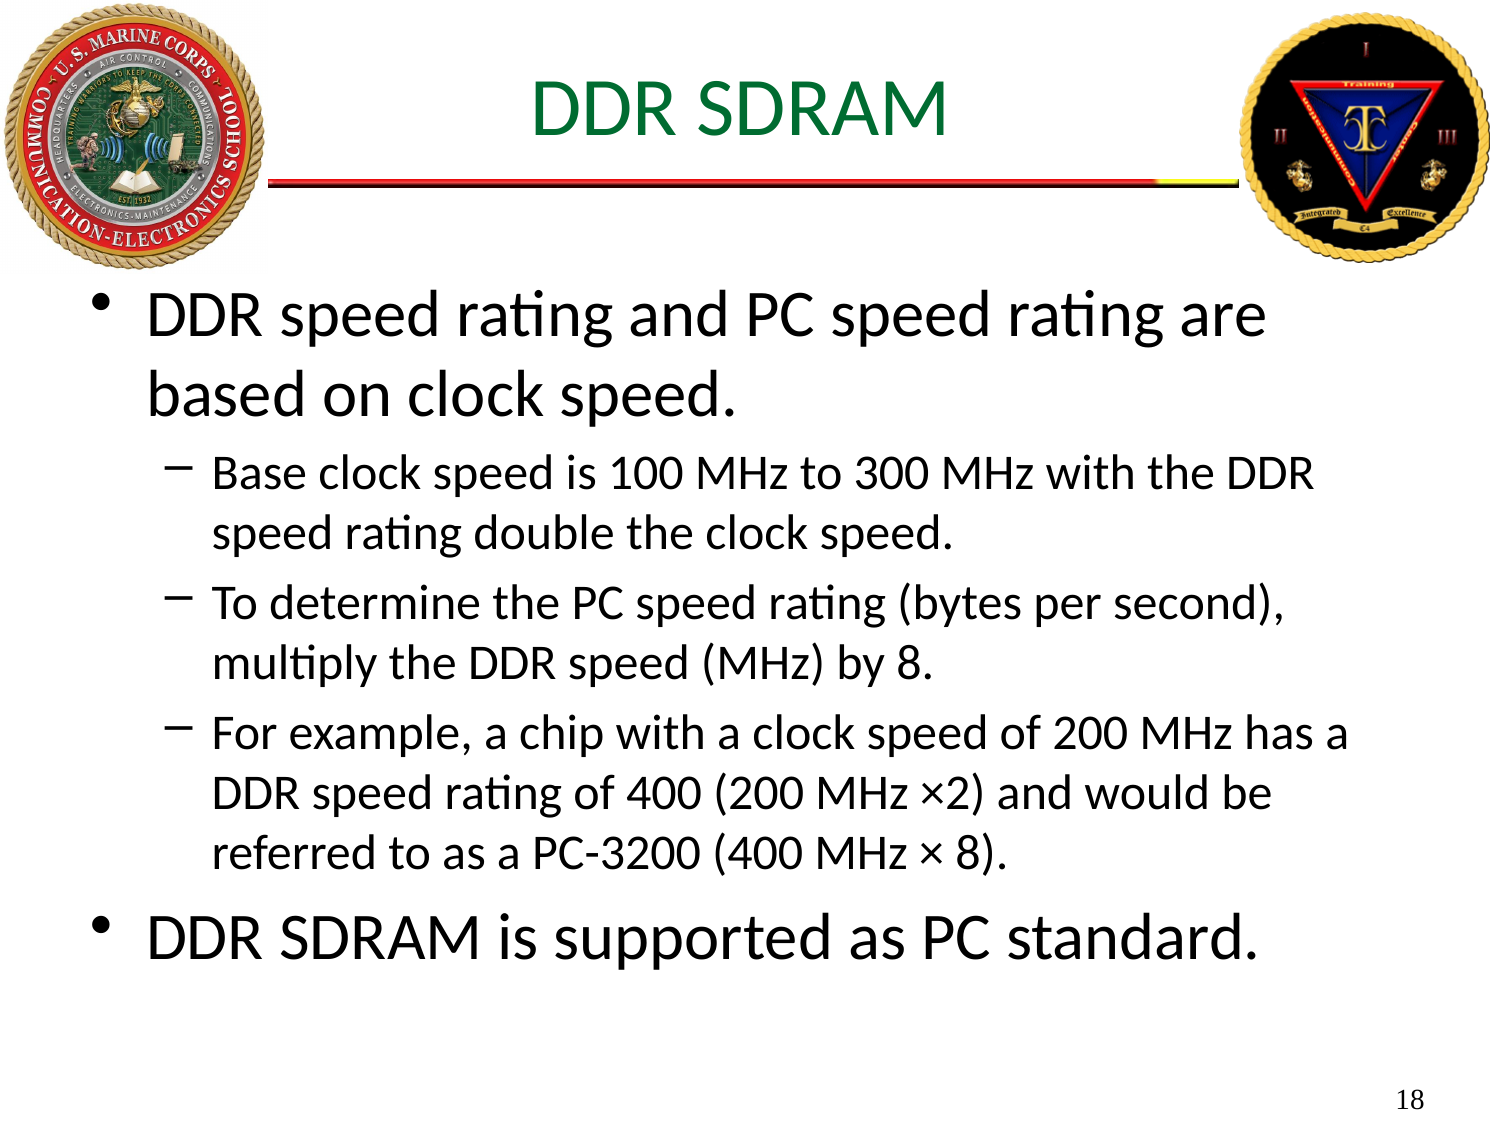

# DDR SDRAM
DDR speed rating and PC speed rating are based on clock speed.
Base clock speed is 100 MHz to 300 MHz with the DDR speed rating double the clock speed.
To determine the PC speed rating (bytes per second), multiply the DDR speed (MHz) by 8.
For example, a chip with a clock speed of 200 MHz has a DDR speed rating of 400 (200 MHz ×2) and would be referred to as a PC-3200 (400 MHz × 8).
DDR SDRAM is supported as PC standard.